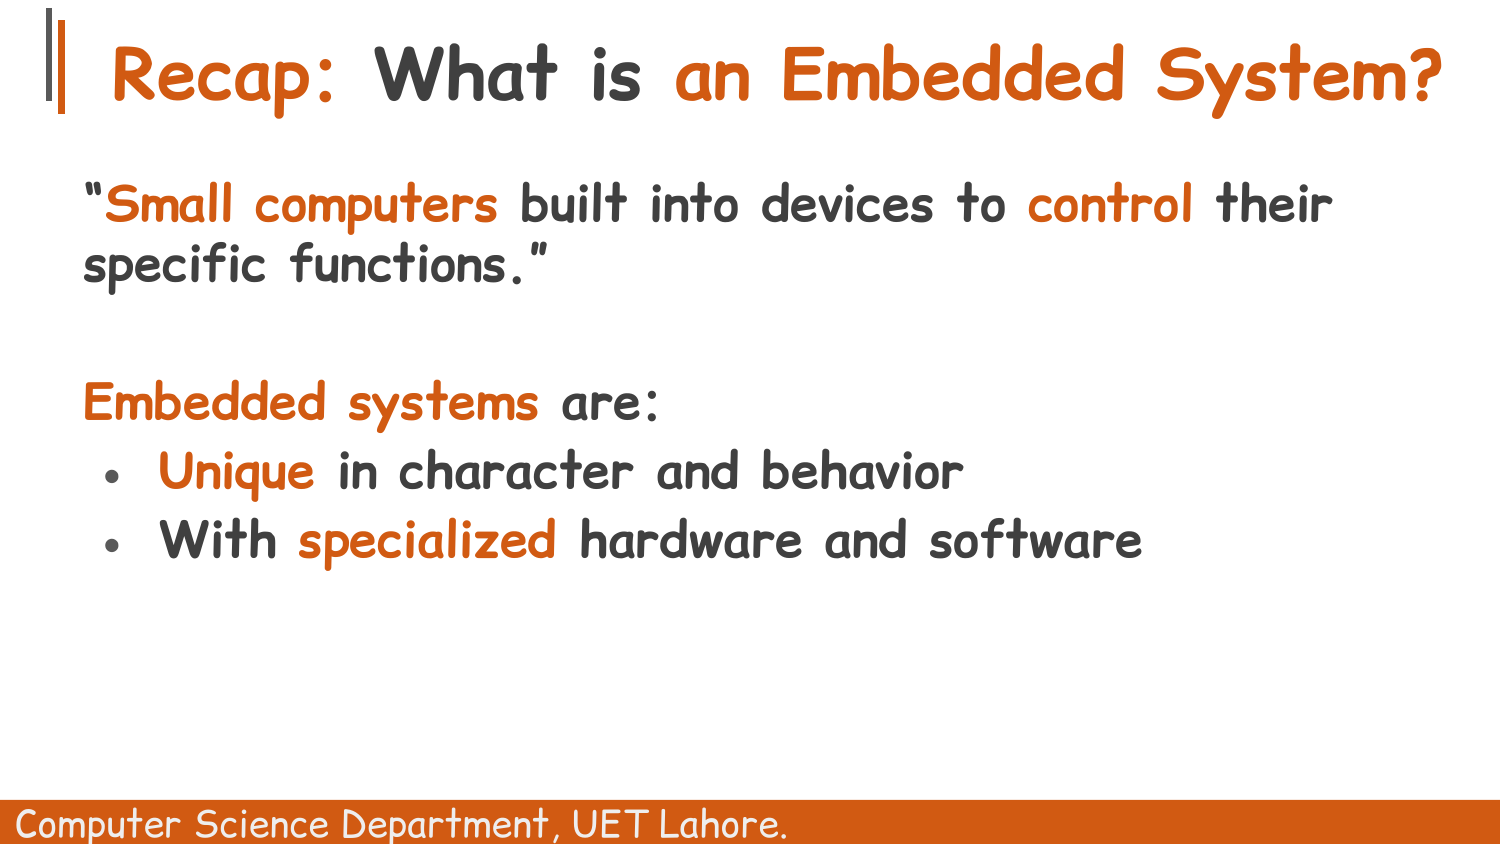

# Recap: What is an Embedded System?
“Small computers built into devices to control their specific functions.”

Embedded systems are:
Unique in character and behavior
With specialized hardware and software
Computer Science Department, UET Lahore.